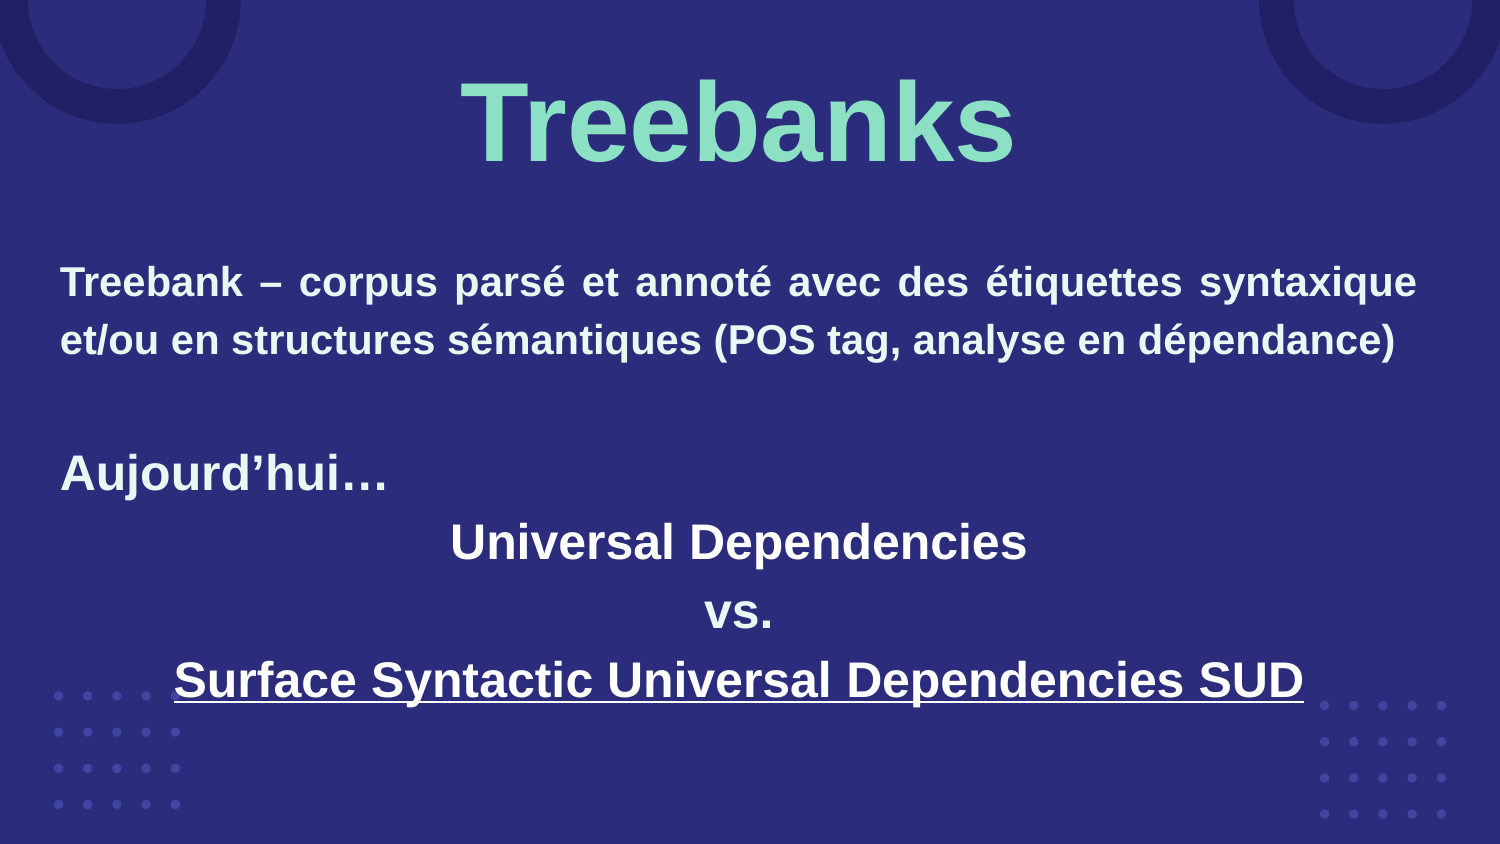

# Treebanks
Treebank – corpus parsé et annoté avec des étiquettes syntaxique et/ou en structures sémantiques (POS tag, analyse en dépendance)

Aujourd’hui…
Universal Dependencies
vs.
Surface Syntactic Universal Dependencies SUD